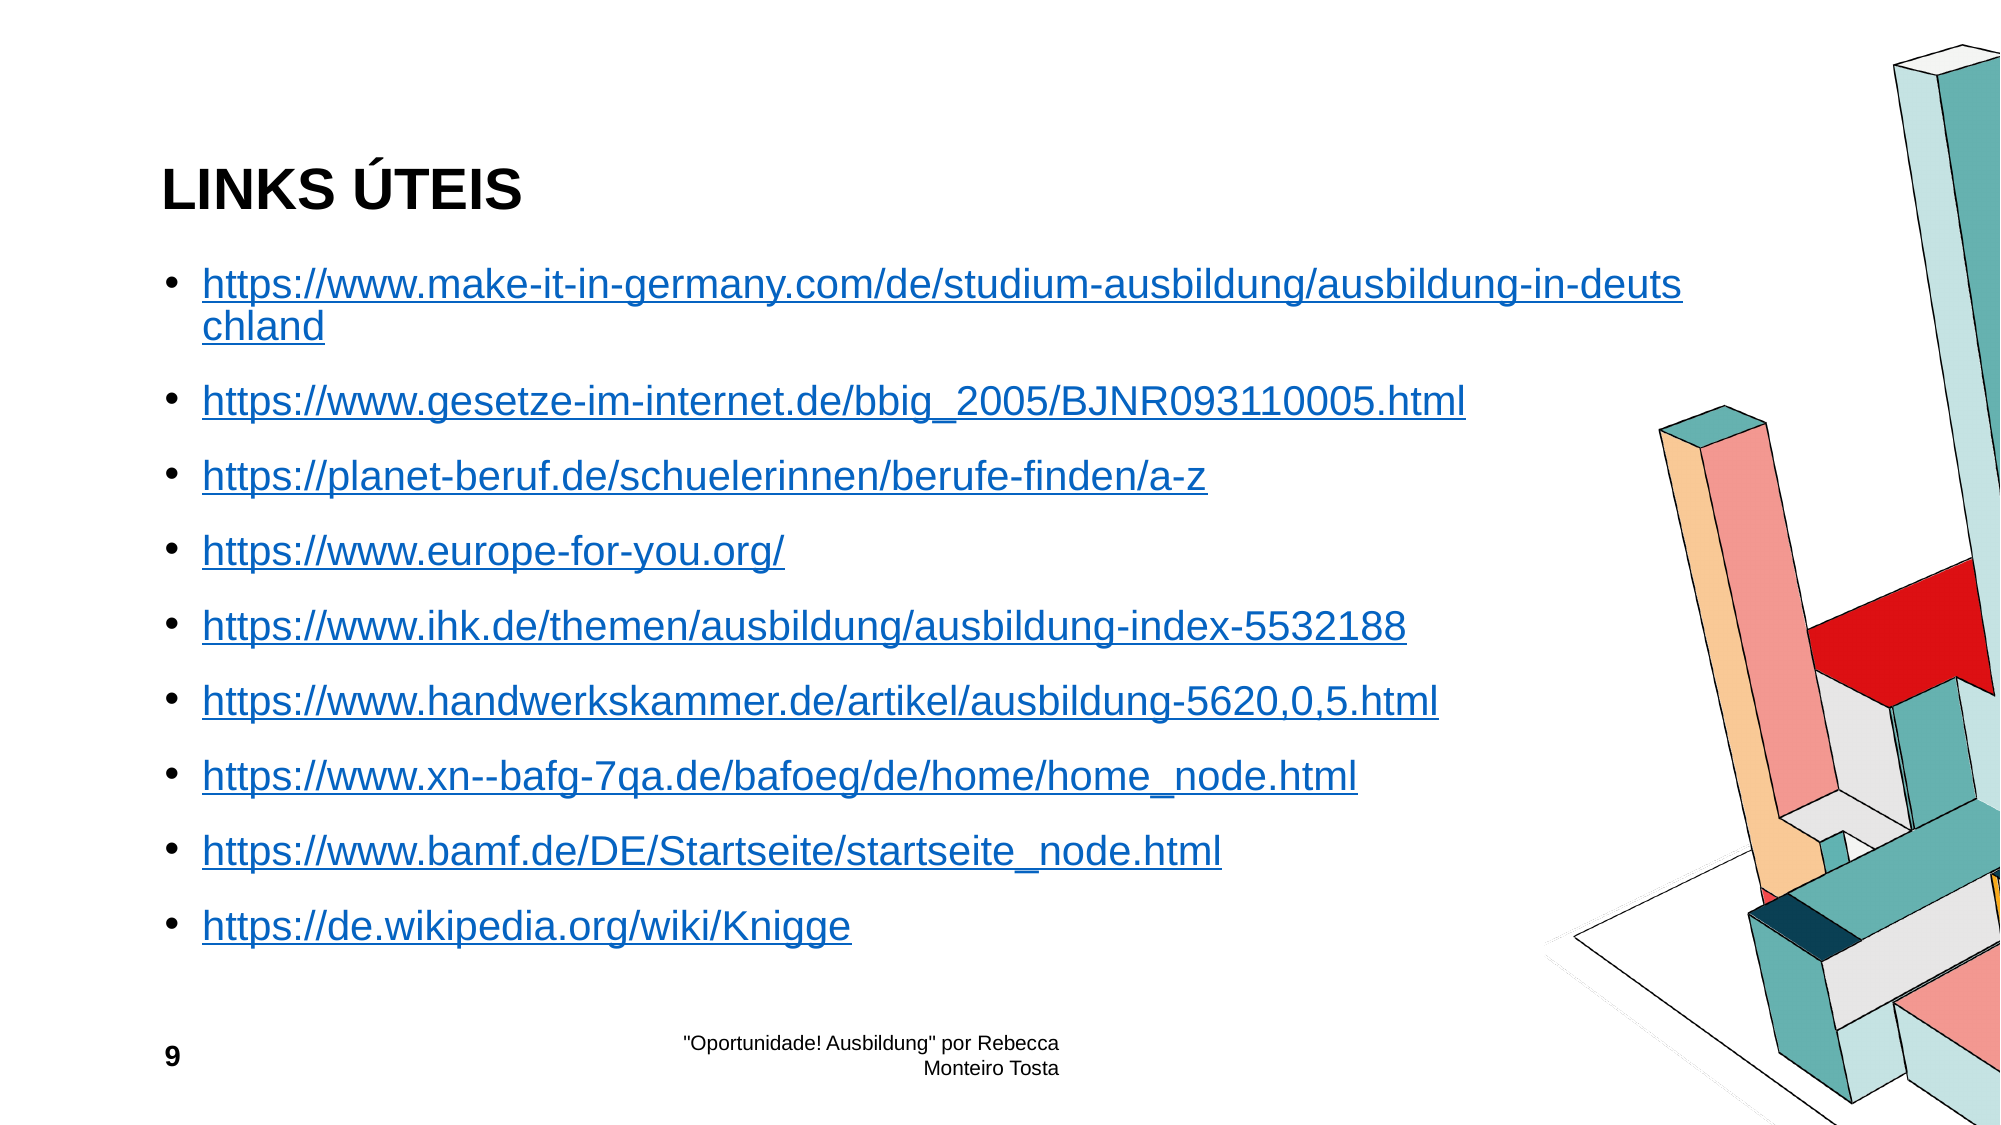

# Links úteis
https://www.make-it-in-germany.com/de/studium-ausbildung/ausbildung-in-deutschland
https://www.gesetze-im-internet.de/bbig_2005/BJNR093110005.html
https://planet-beruf.de/schuelerinnen/berufe-finden/a-z
https://www.europe-for-you.org/
https://www.ihk.de/themen/ausbildung/ausbildung-index-5532188
https://www.handwerkskammer.de/artikel/ausbildung-5620,0,5.html
https://www.xn--bafg-7qa.de/bafoeg/de/home/home_node.html
https://www.bamf.de/DE/Startseite/startseite_node.html
https://de.wikipedia.org/wiki/Knigge

9
"Oportunidade! Ausbildung" por Rebecca Monteiro Tosta